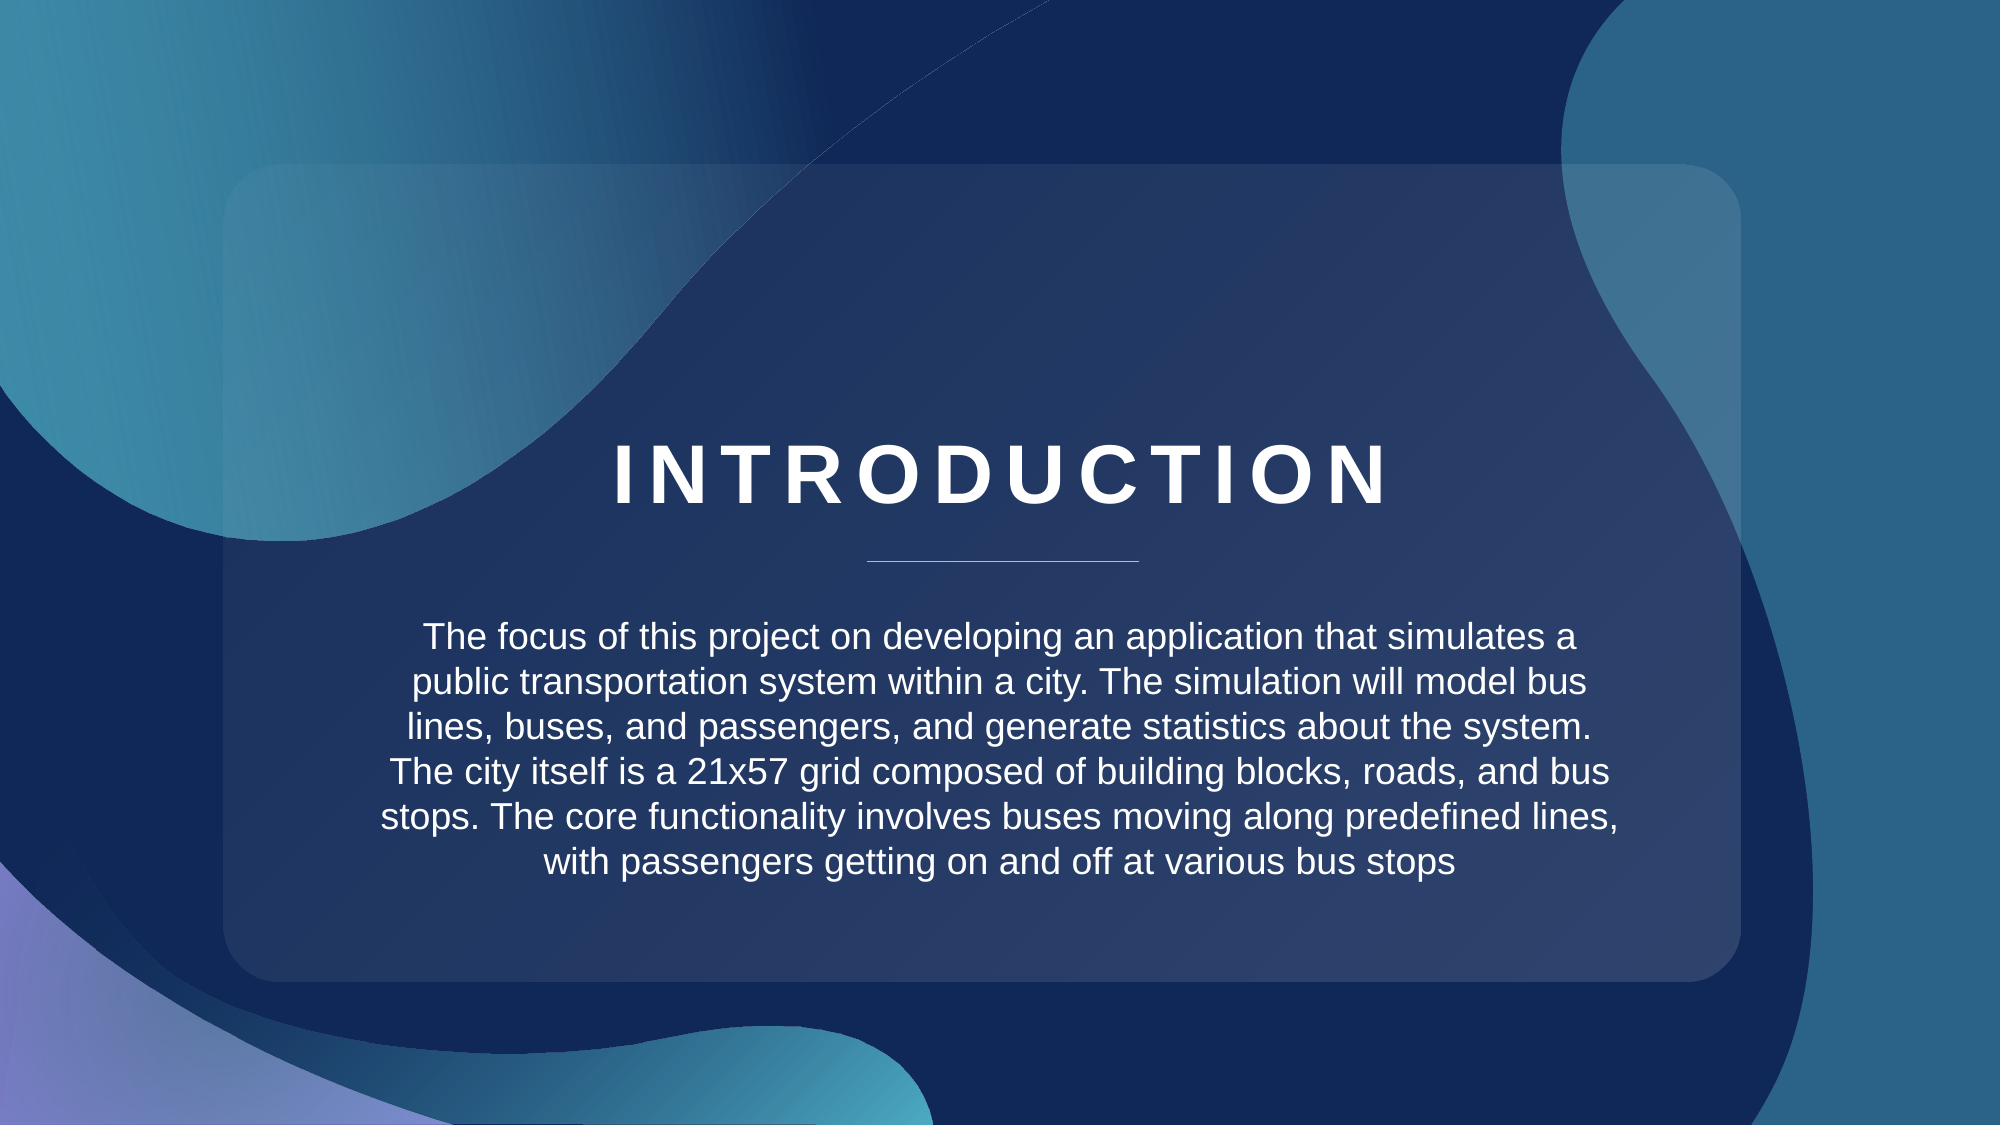

# INTRODUCTION
The focus of this project on developing an application that simulates a public transportation system within a city. The simulation will model bus lines, buses, and passengers, and generate statistics about the system. The city itself is a 21x57 grid composed of building blocks, roads, and bus stops. The core functionality involves buses moving along predefined lines, with passengers getting on and off at various bus stops